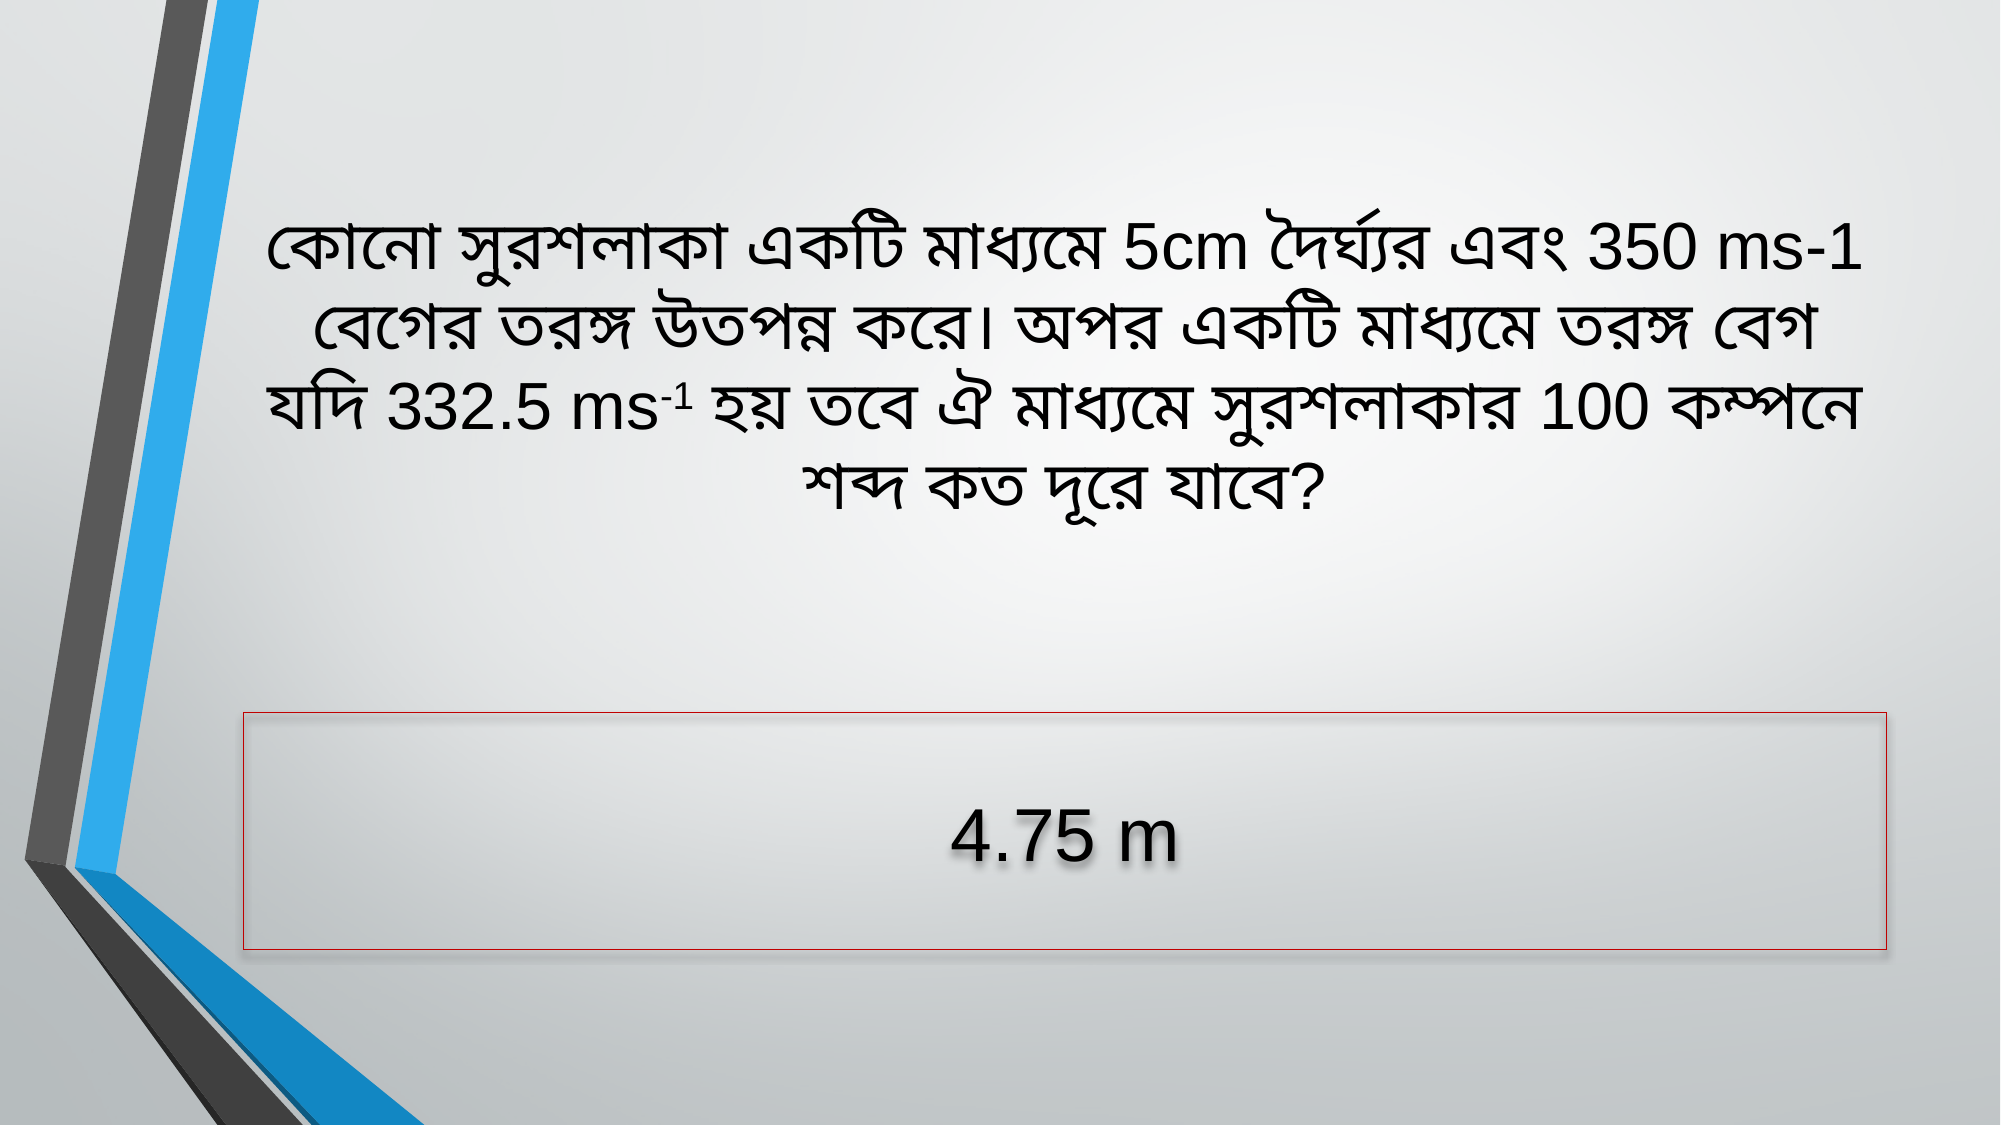

# কোনো সুরশলাকা একটি মাধ্যমে 5cm দৈর্ঘ্যর এবং 350 ms-1 বেগের তরঙ্গ উতপন্ন করে। অপর একটি মাধ্যমে তরঙ্গ বেগ যদি 332.5 ms-1 হয় তবে ঐ মাধ্যমে সুরশলাকার 100 কম্পনে শব্দ কত দূরে যাবে?
4.75 m